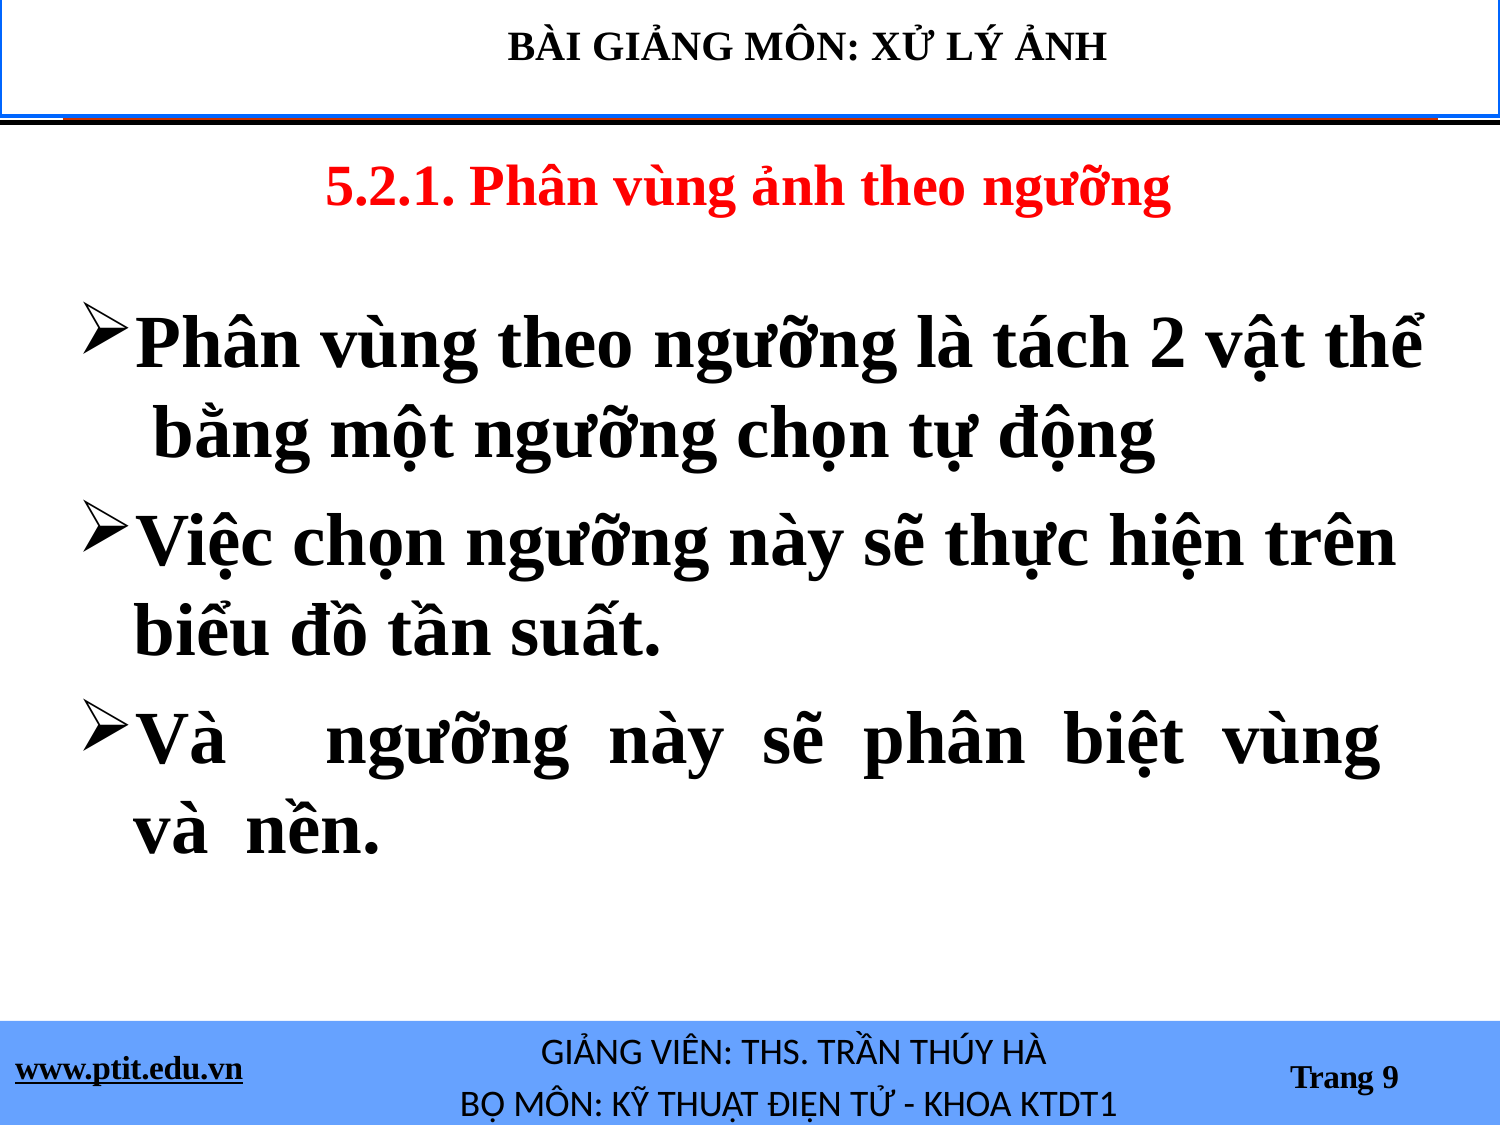

BÀI GIẢNG MÔN: XỬ LÝ ẢNH

5.2.1. Phân vùng ảnh theo ngưỡng
Phân vùng theo ngưỡng là tách 2 vật thể  bằng một ngưỡng chọn tự động
Việc chọn ngưỡng này sẽ thực hiện trên  biểu đồ tần suất.
Và	ngưỡng	này	sẽ	phân	biệt	vùng	và  nền.

GIẢNG VIÊN: THS. TRẦN THÚY HÀ
BỘ MÔN: KỸ THUẬT ĐIỆN TỬ - KHOA KTDT1
www.ptit.edu.vn
Trang 9